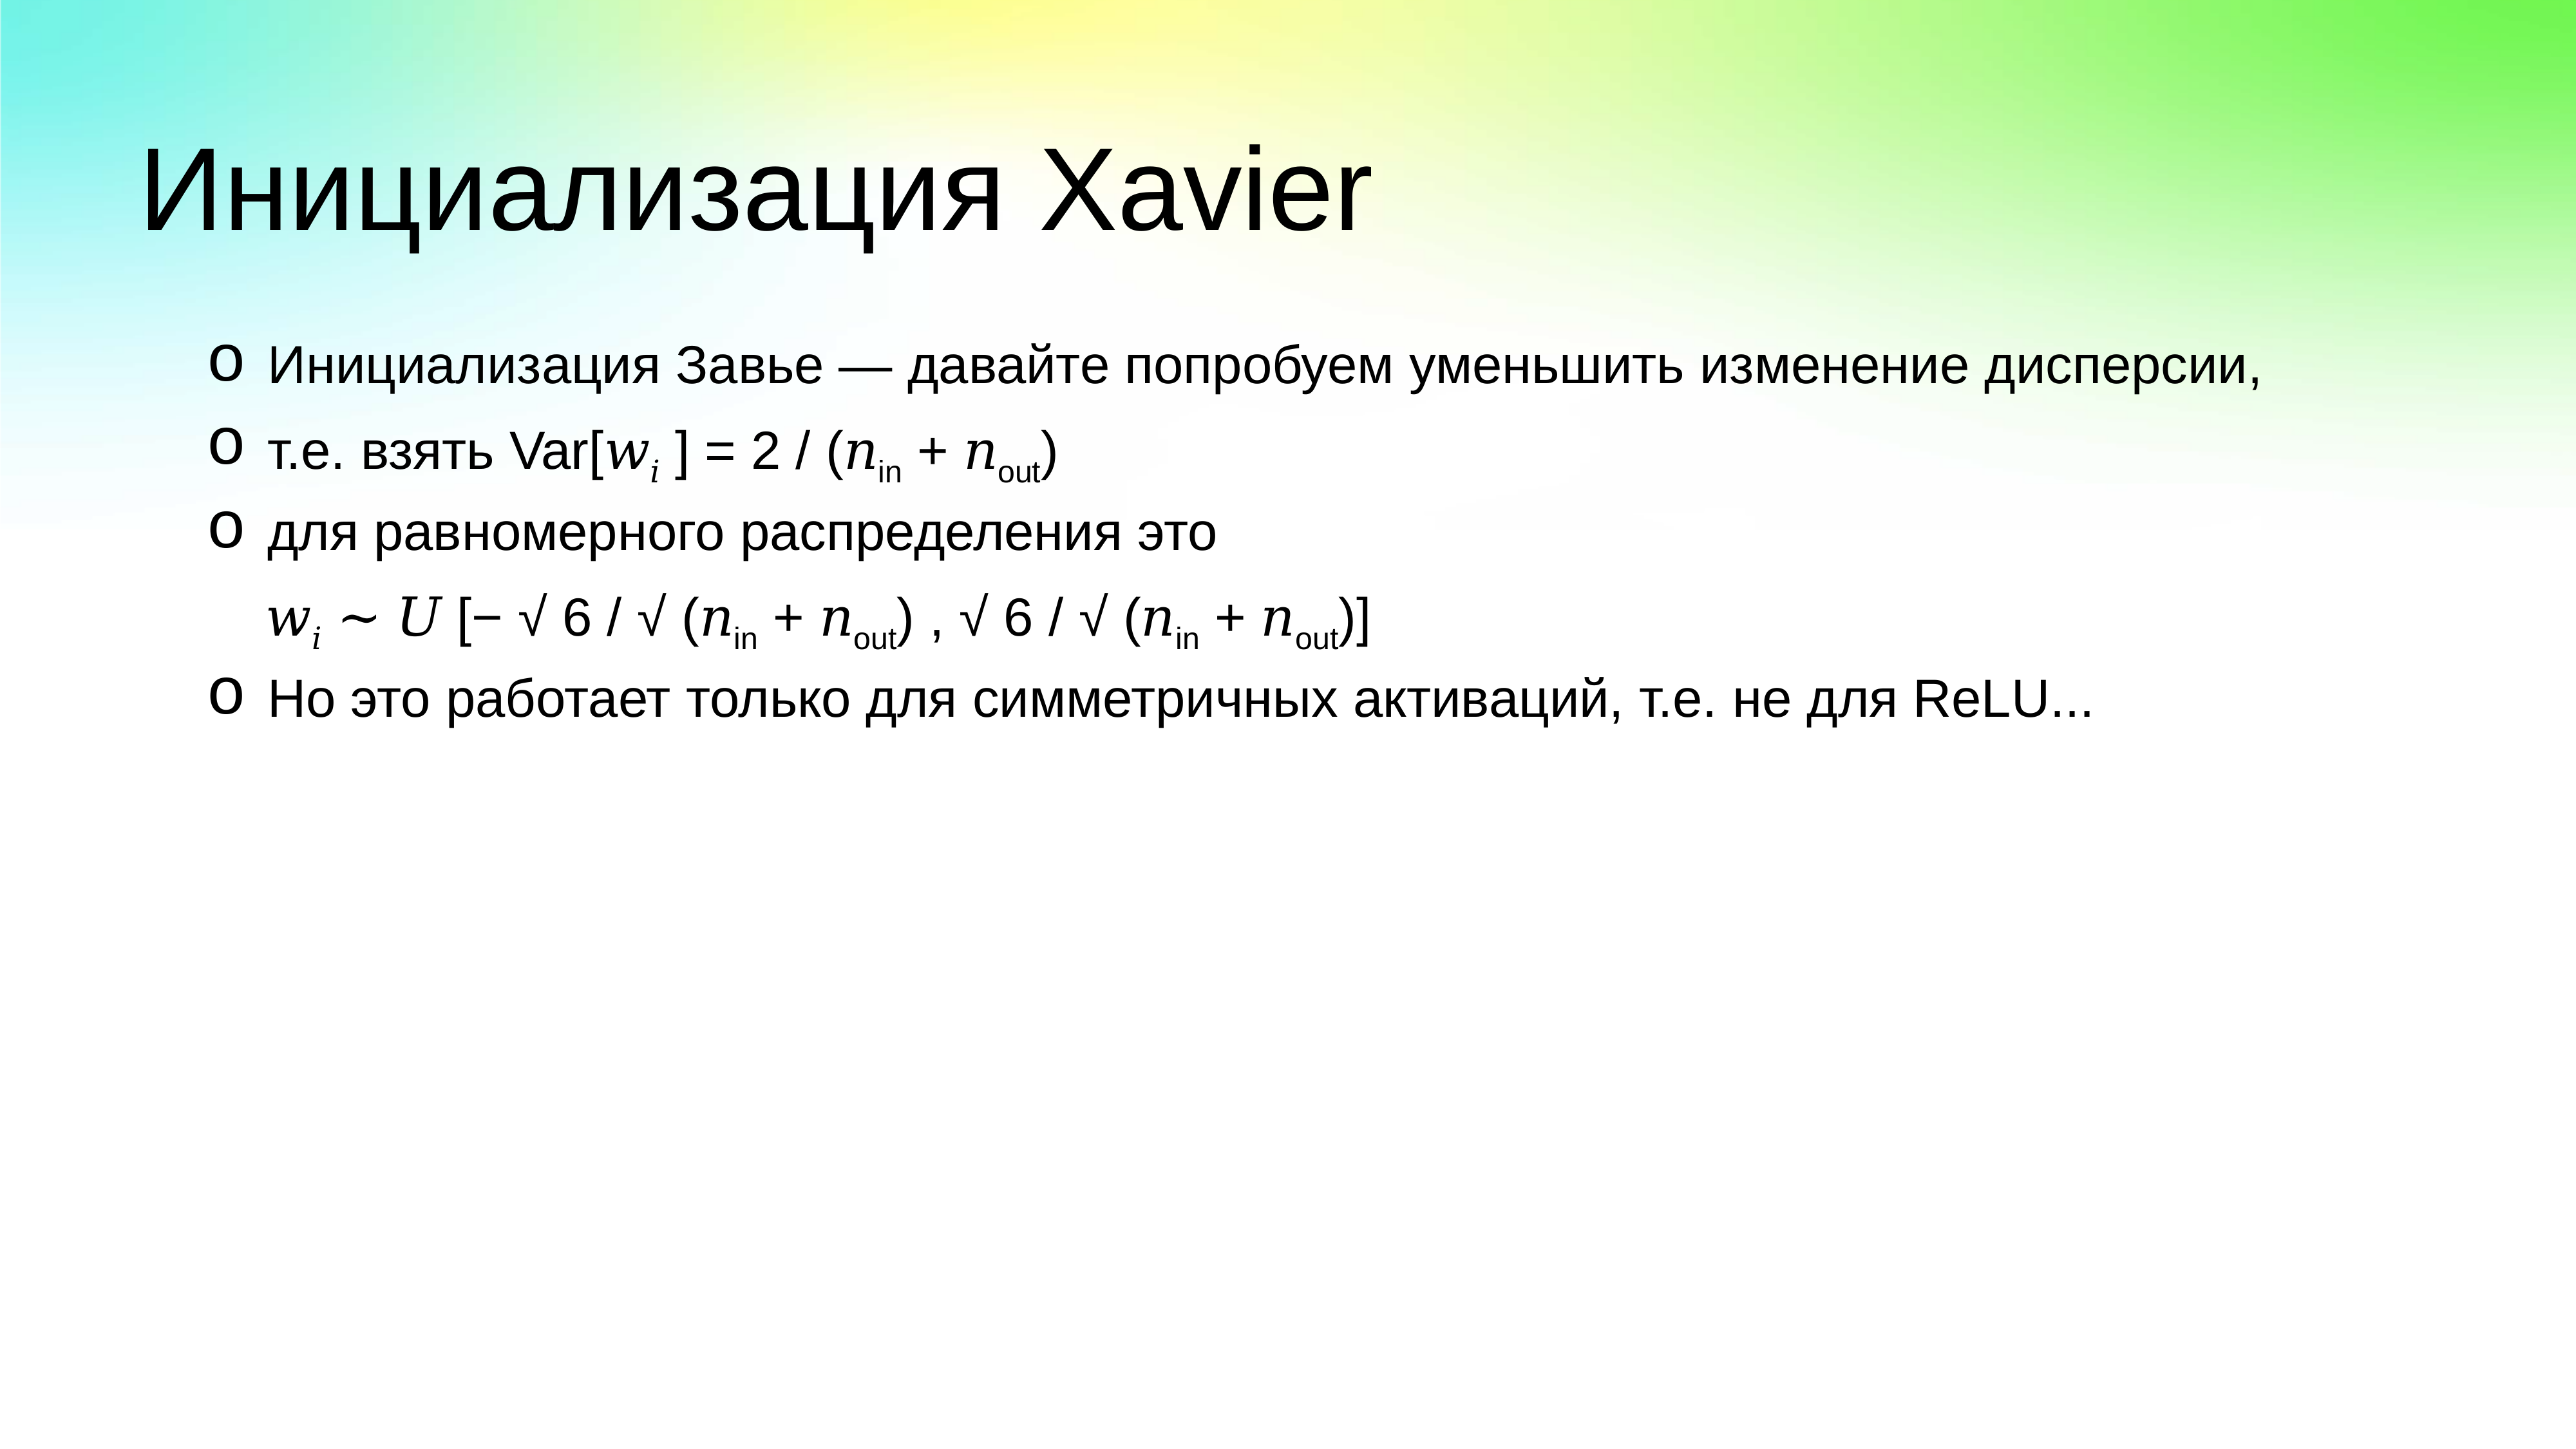

# Инициализация Xavier
Инициализация Завье — давайте попробуем уменьшить изменение дисперсии,
т.е. взять Var[𝑤𝑖 ] = 2 / (𝑛in + 𝑛out)
для равномерного распределения это
    𝑤𝑖 ∼ 𝑈 [− √ 6 / √ (𝑛in + 𝑛out) , √ 6 / √ (𝑛in + 𝑛out)]
Но это работает только для симметричных активаций, т.е. не для ReLU...